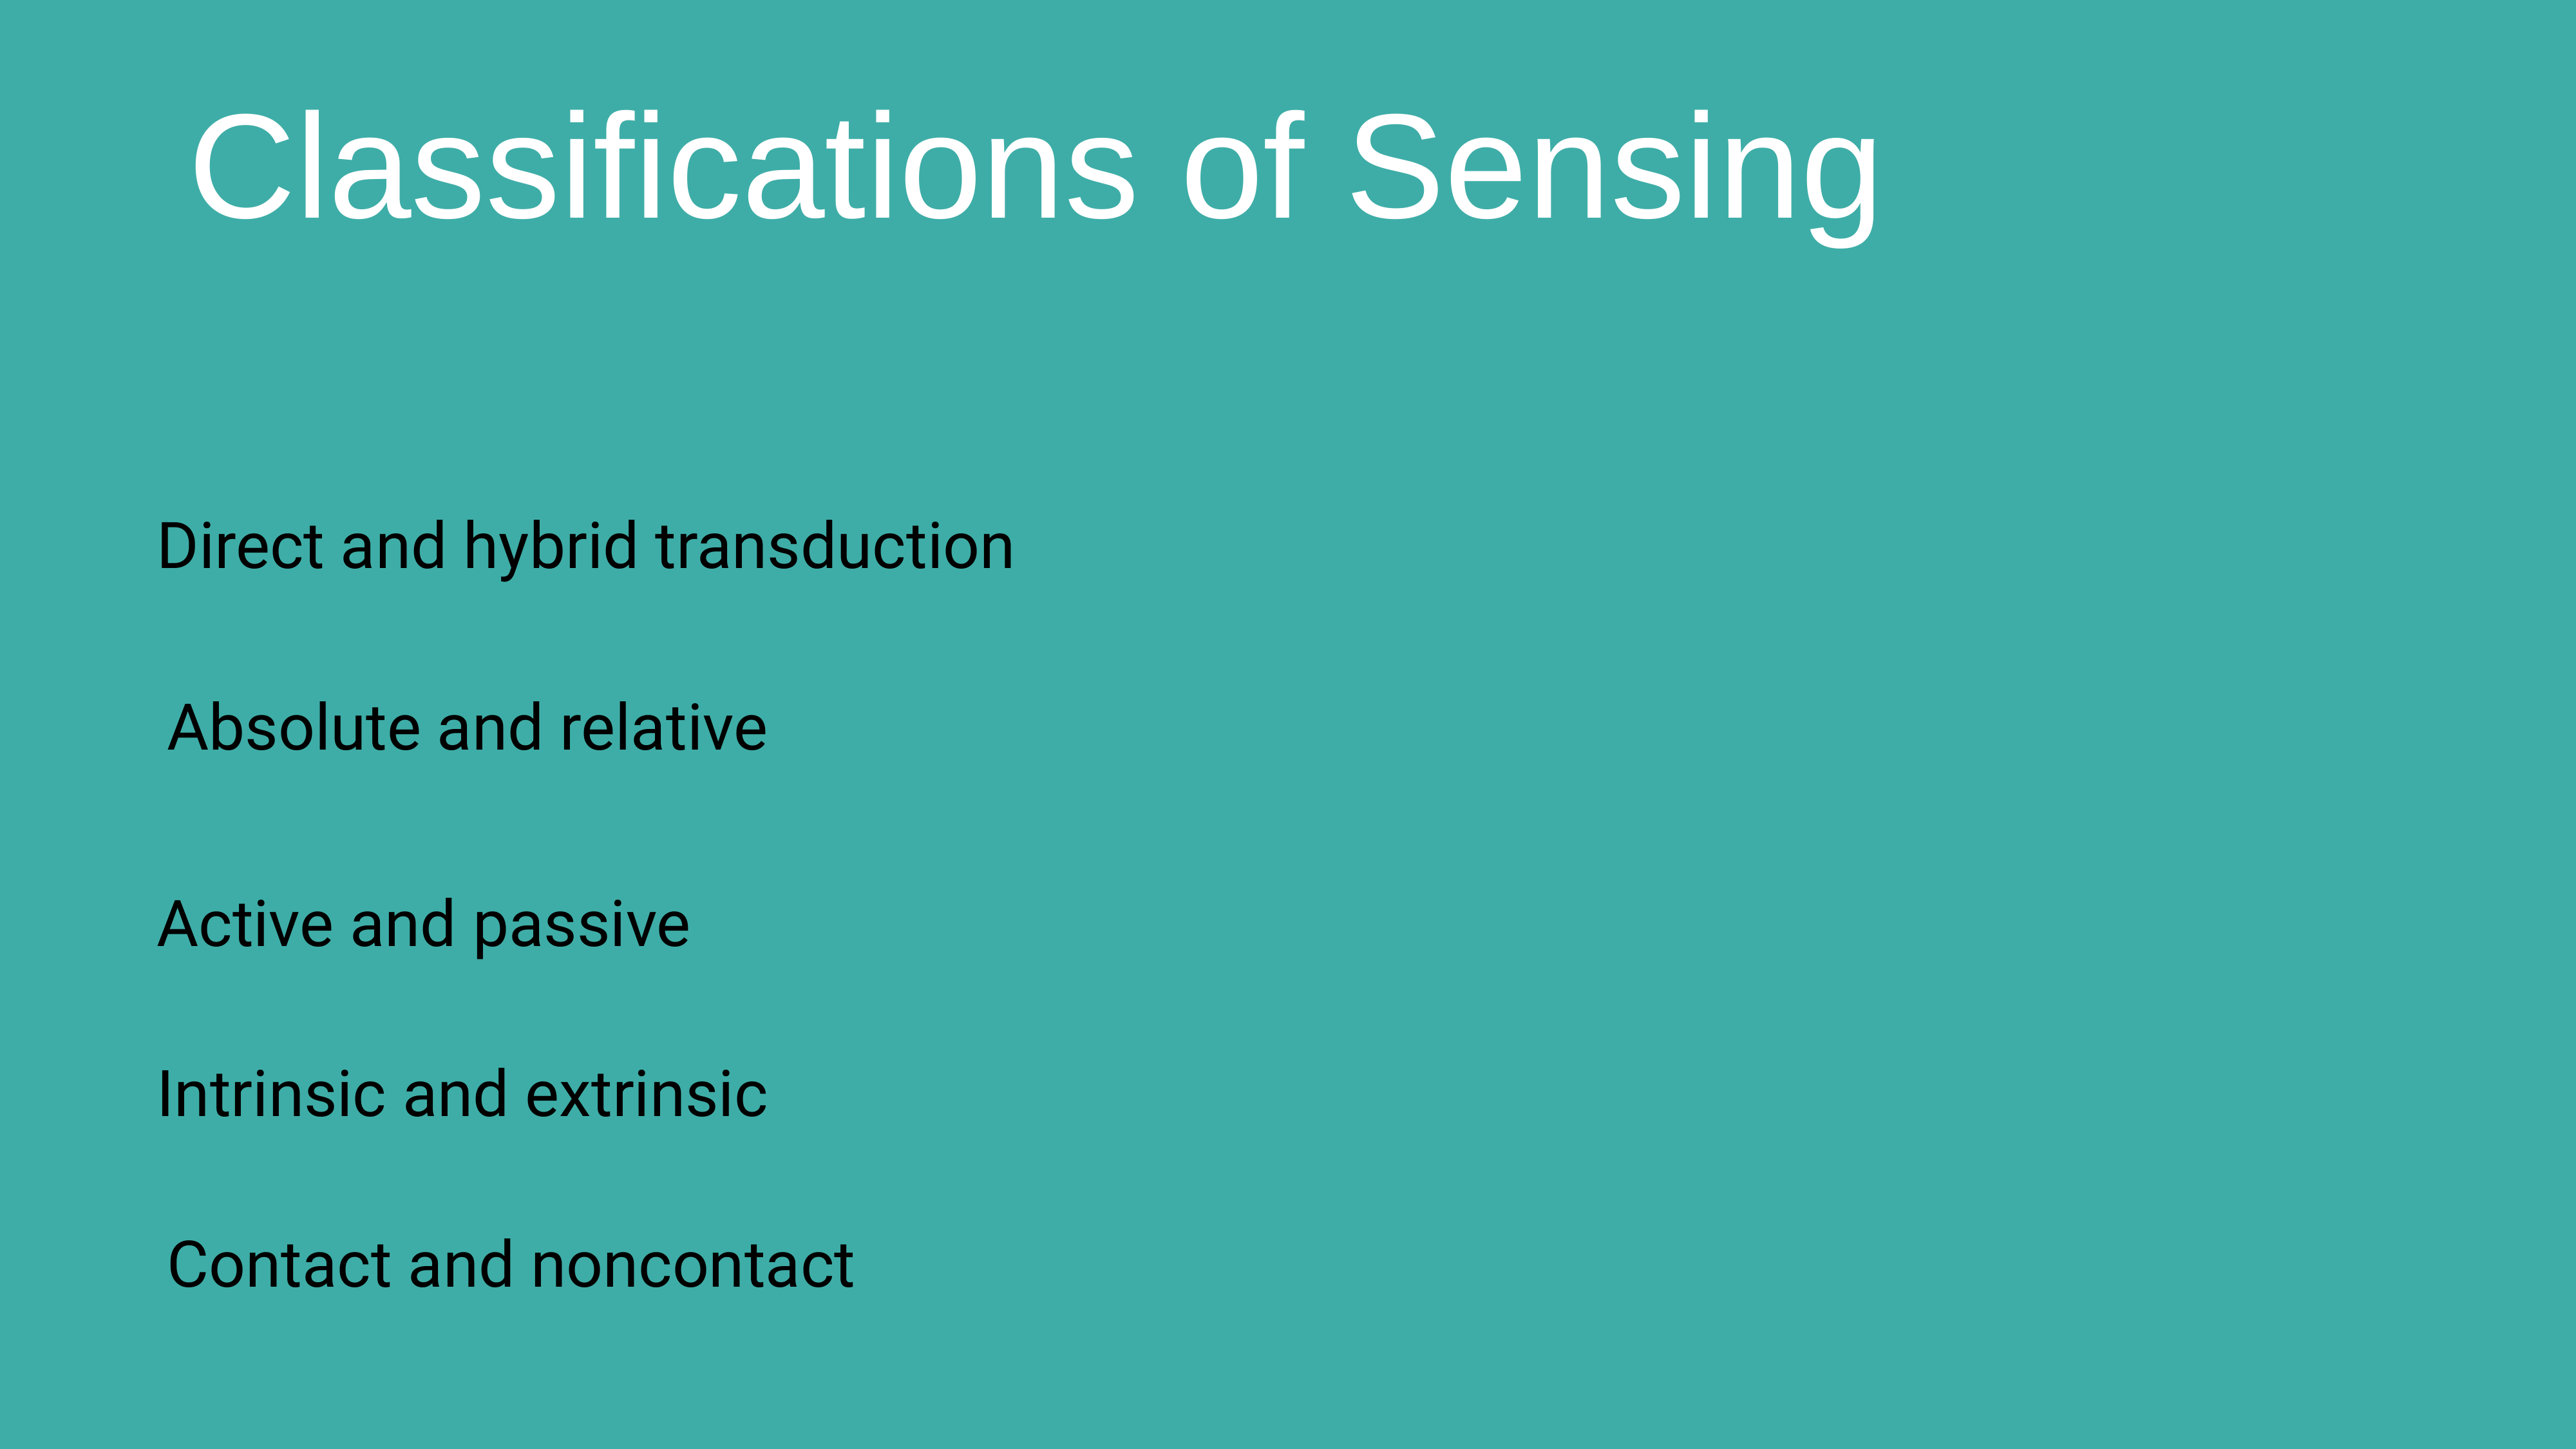

# Classifications of Sensing
Direct and hybrid transduction
Absolute and relative
Active and passive
Intrinsic and extrinsic
Contact and noncontact